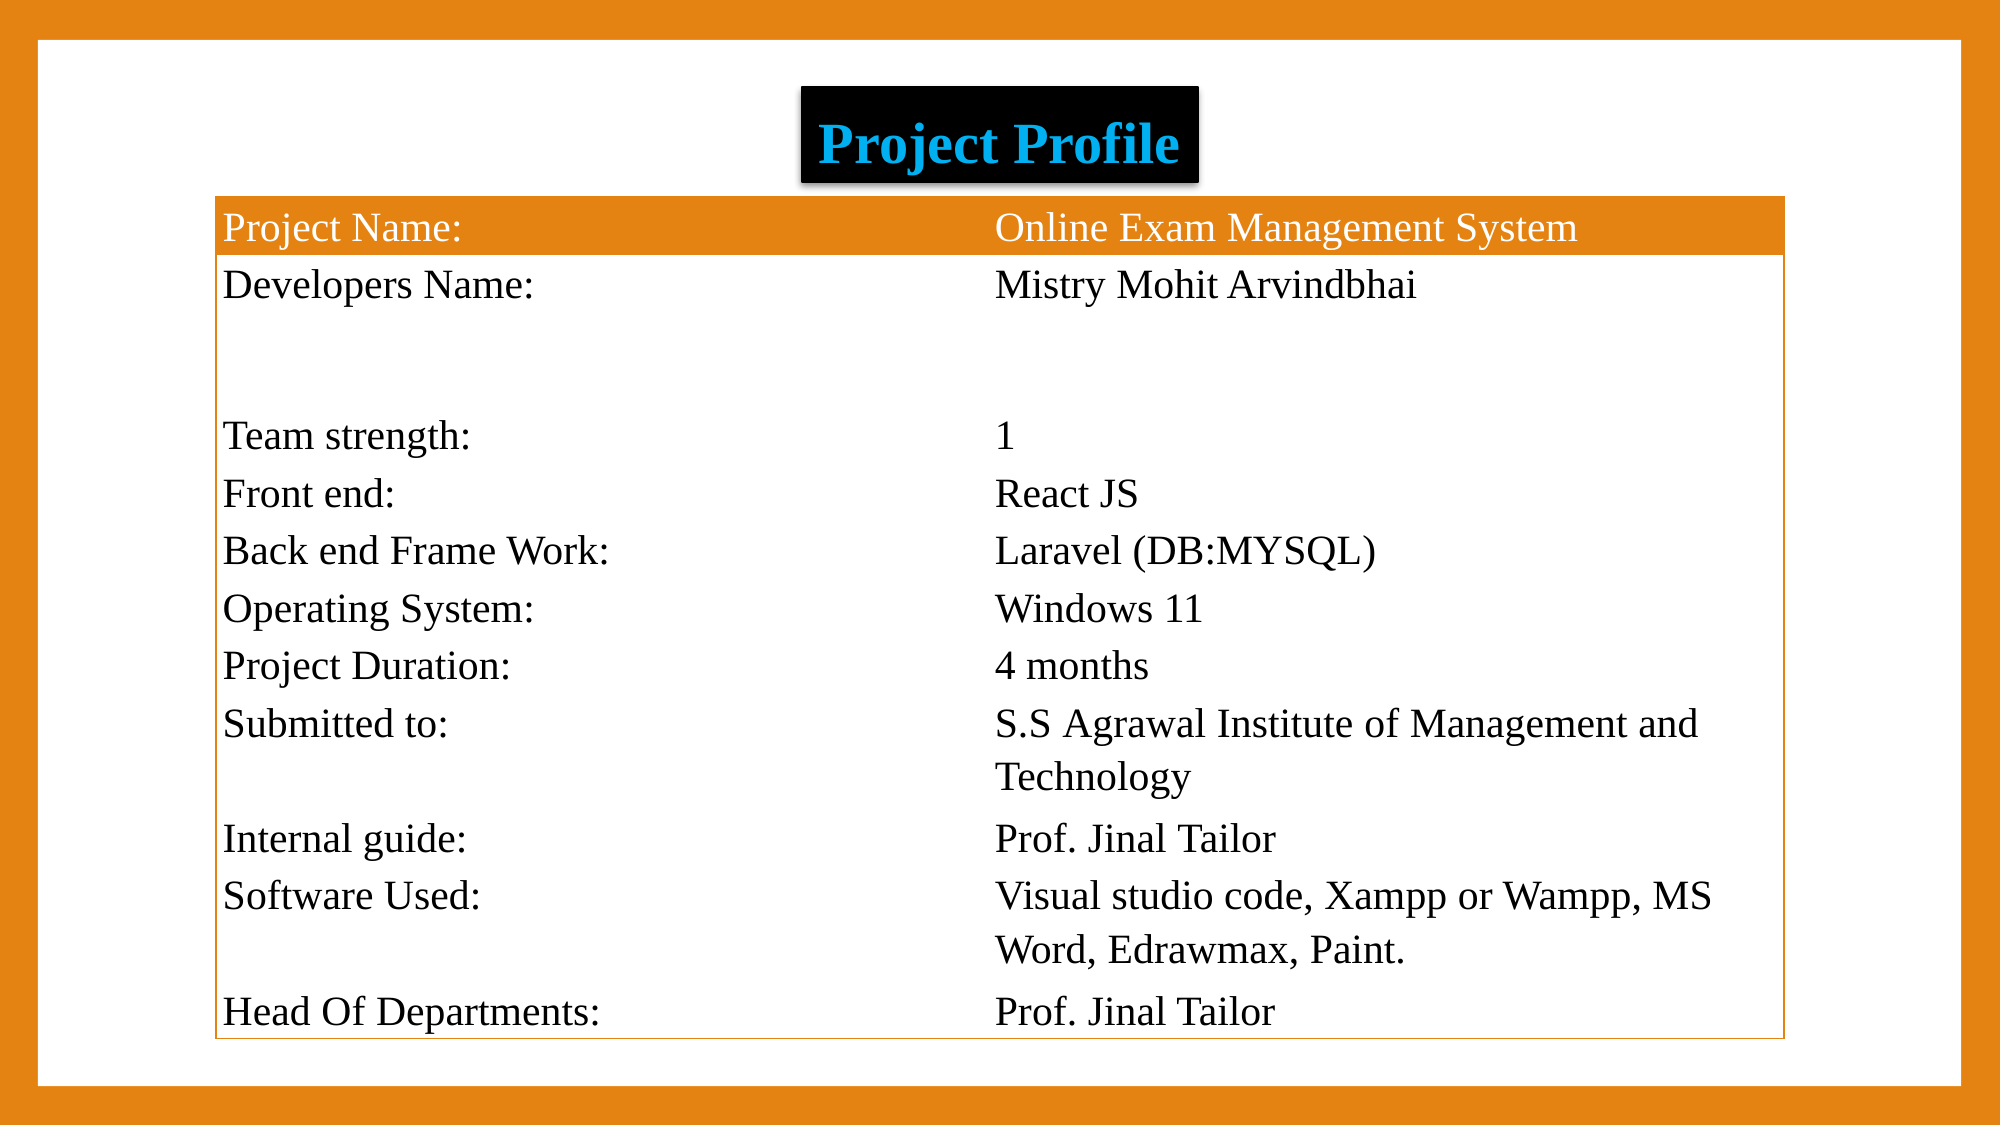

Project Profile
| Project Name: | Online Exam Management System |
| --- | --- |
| Developers Name: | Mistry Mohit Arvindbhai |
| Team strength: | 1 |
| Front end: | React JS |
| Back end Frame Work: | Laravel (DB:MYSQL) |
| Operating System: | Windows 11 |
| Project Duration: | 4 months |
| Submitted to: | S.S Agrawal Institute of Management and Technology |
| Internal guide: | Prof. Jinal Tailor |
| Software Used: | Visual studio code, Xampp or Wampp, MS Word, Edrawmax, Paint. |
| Head Of Departments: | Prof. Jinal Tailor |